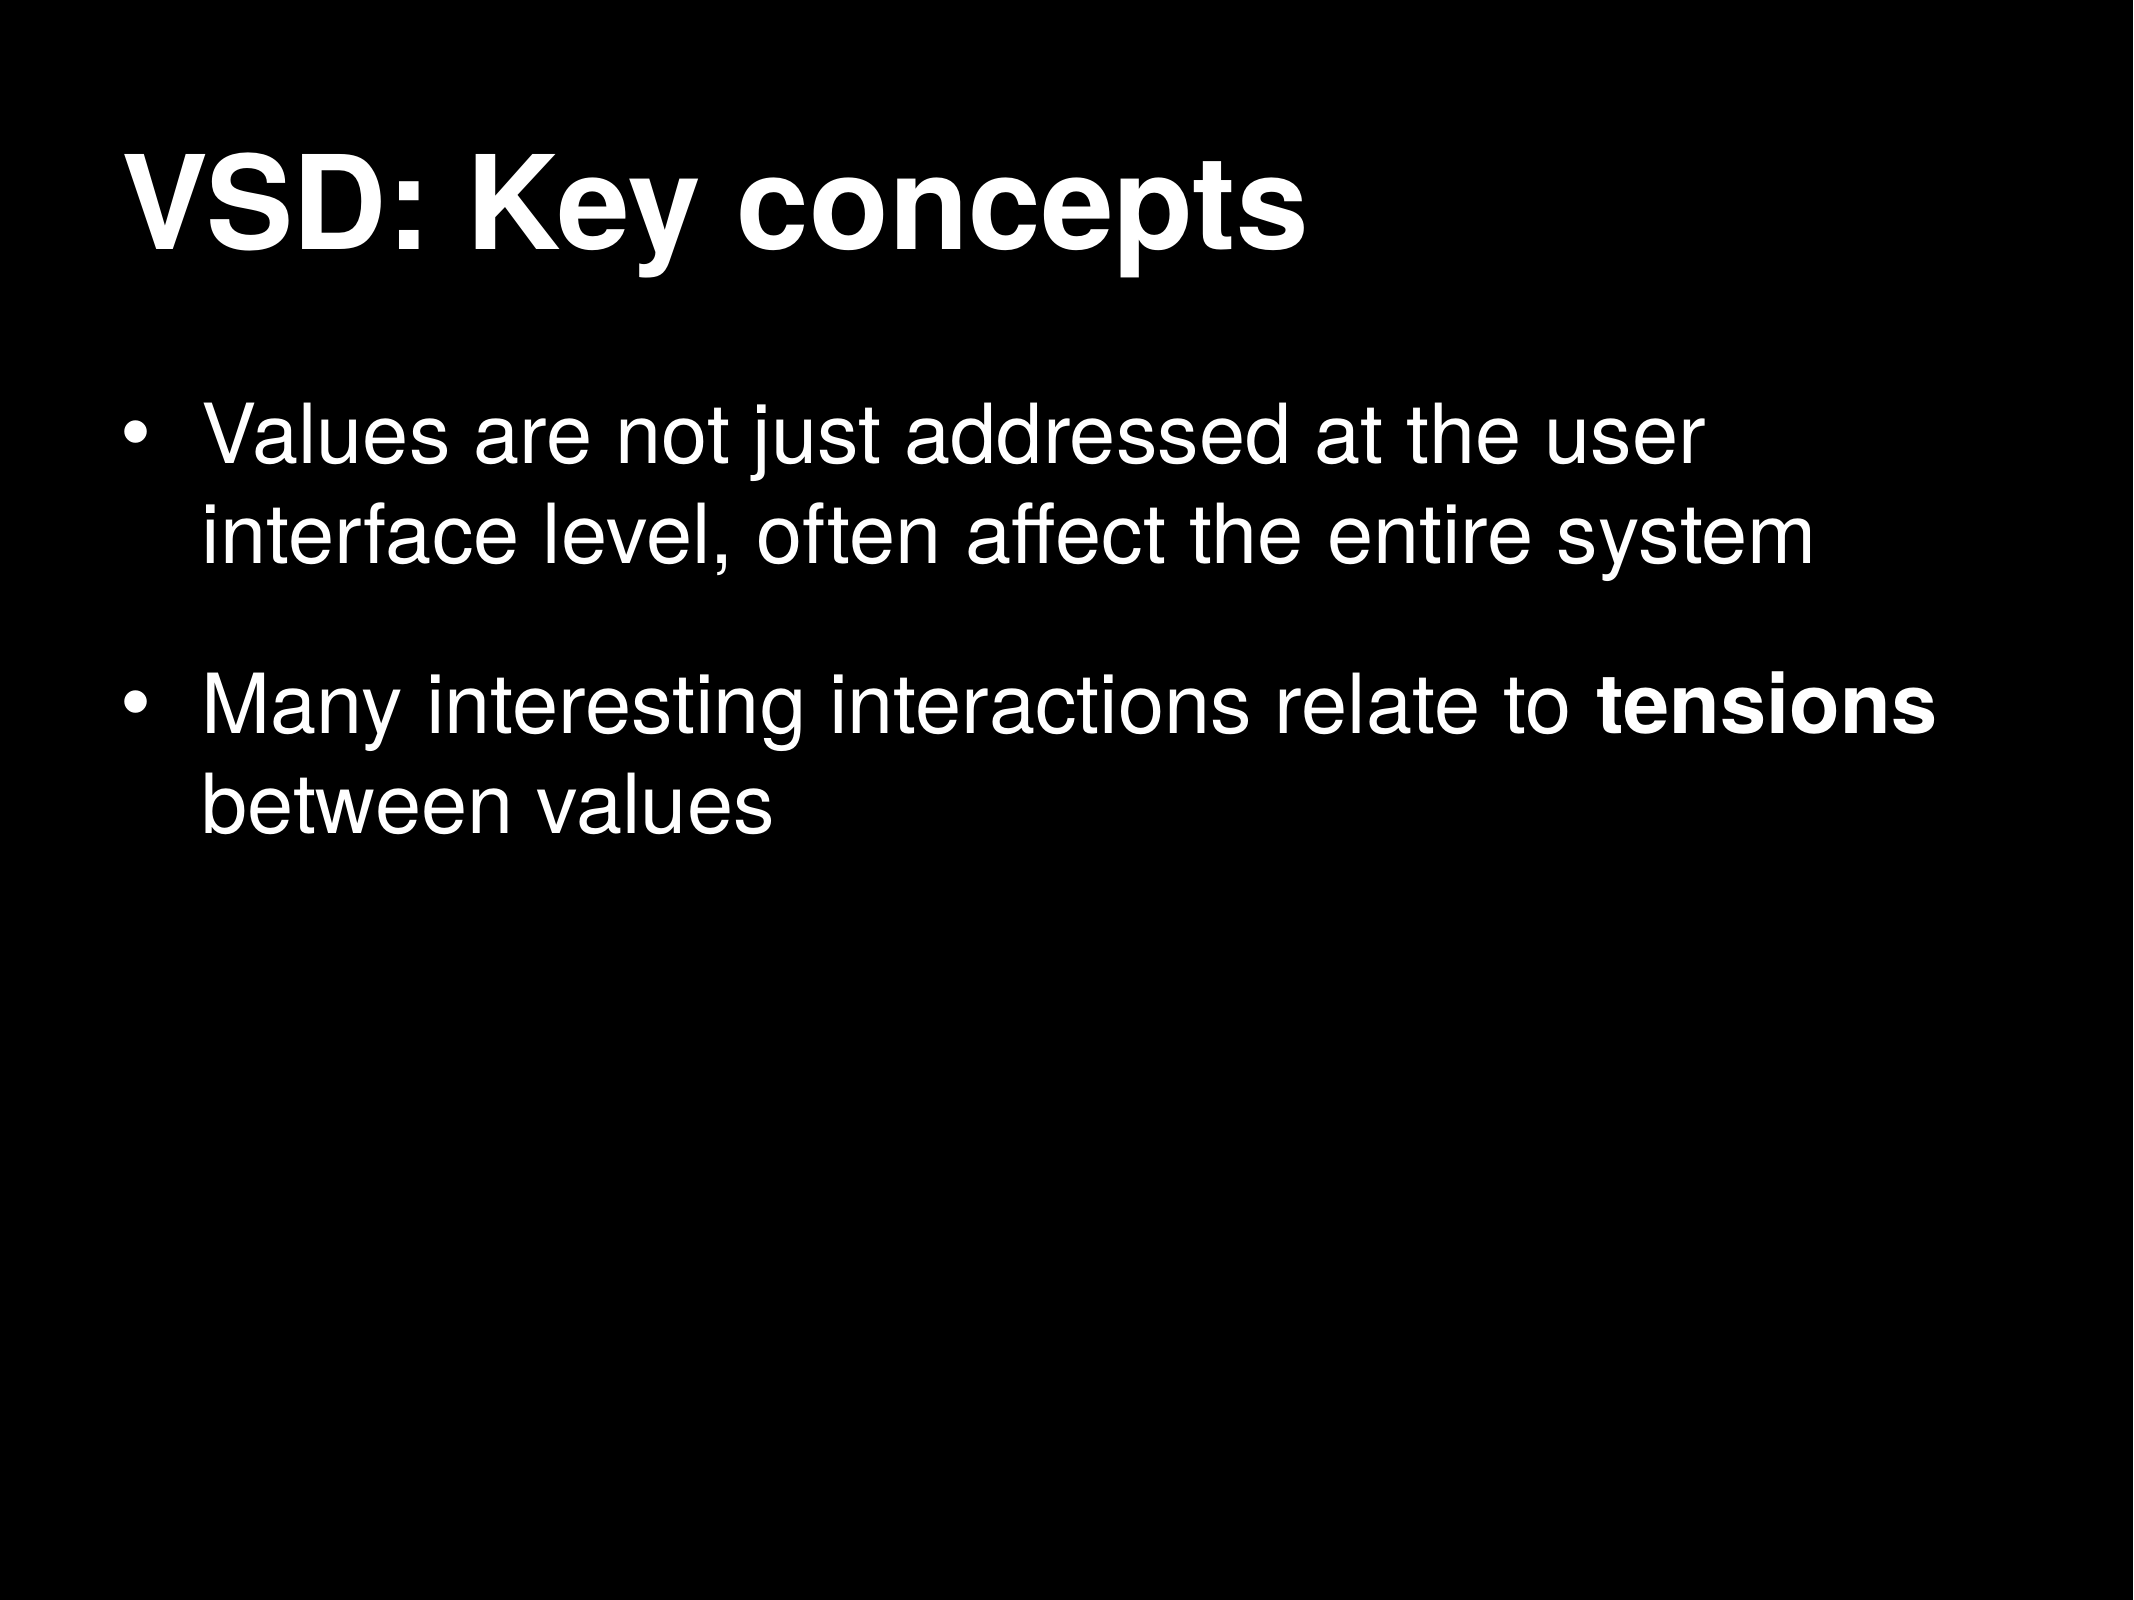

# VSD: Key concepts
Values are not just addressed at the user interface level, often affect the entire system
Many interesting interactions relate to tensions between values